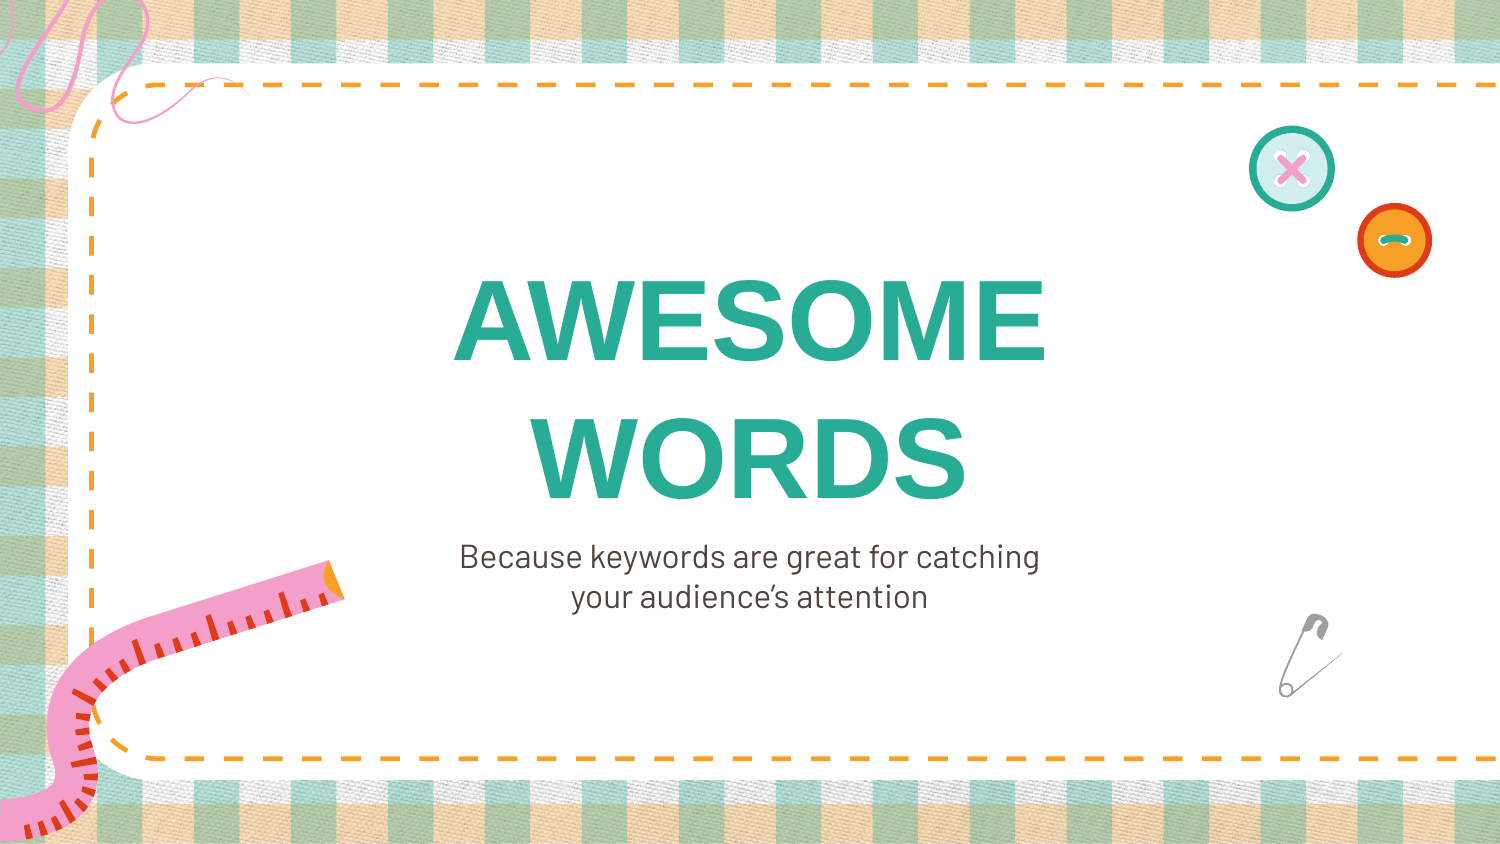

# AWESOME WORDS
Because keywords are great for catching your audience’s attention